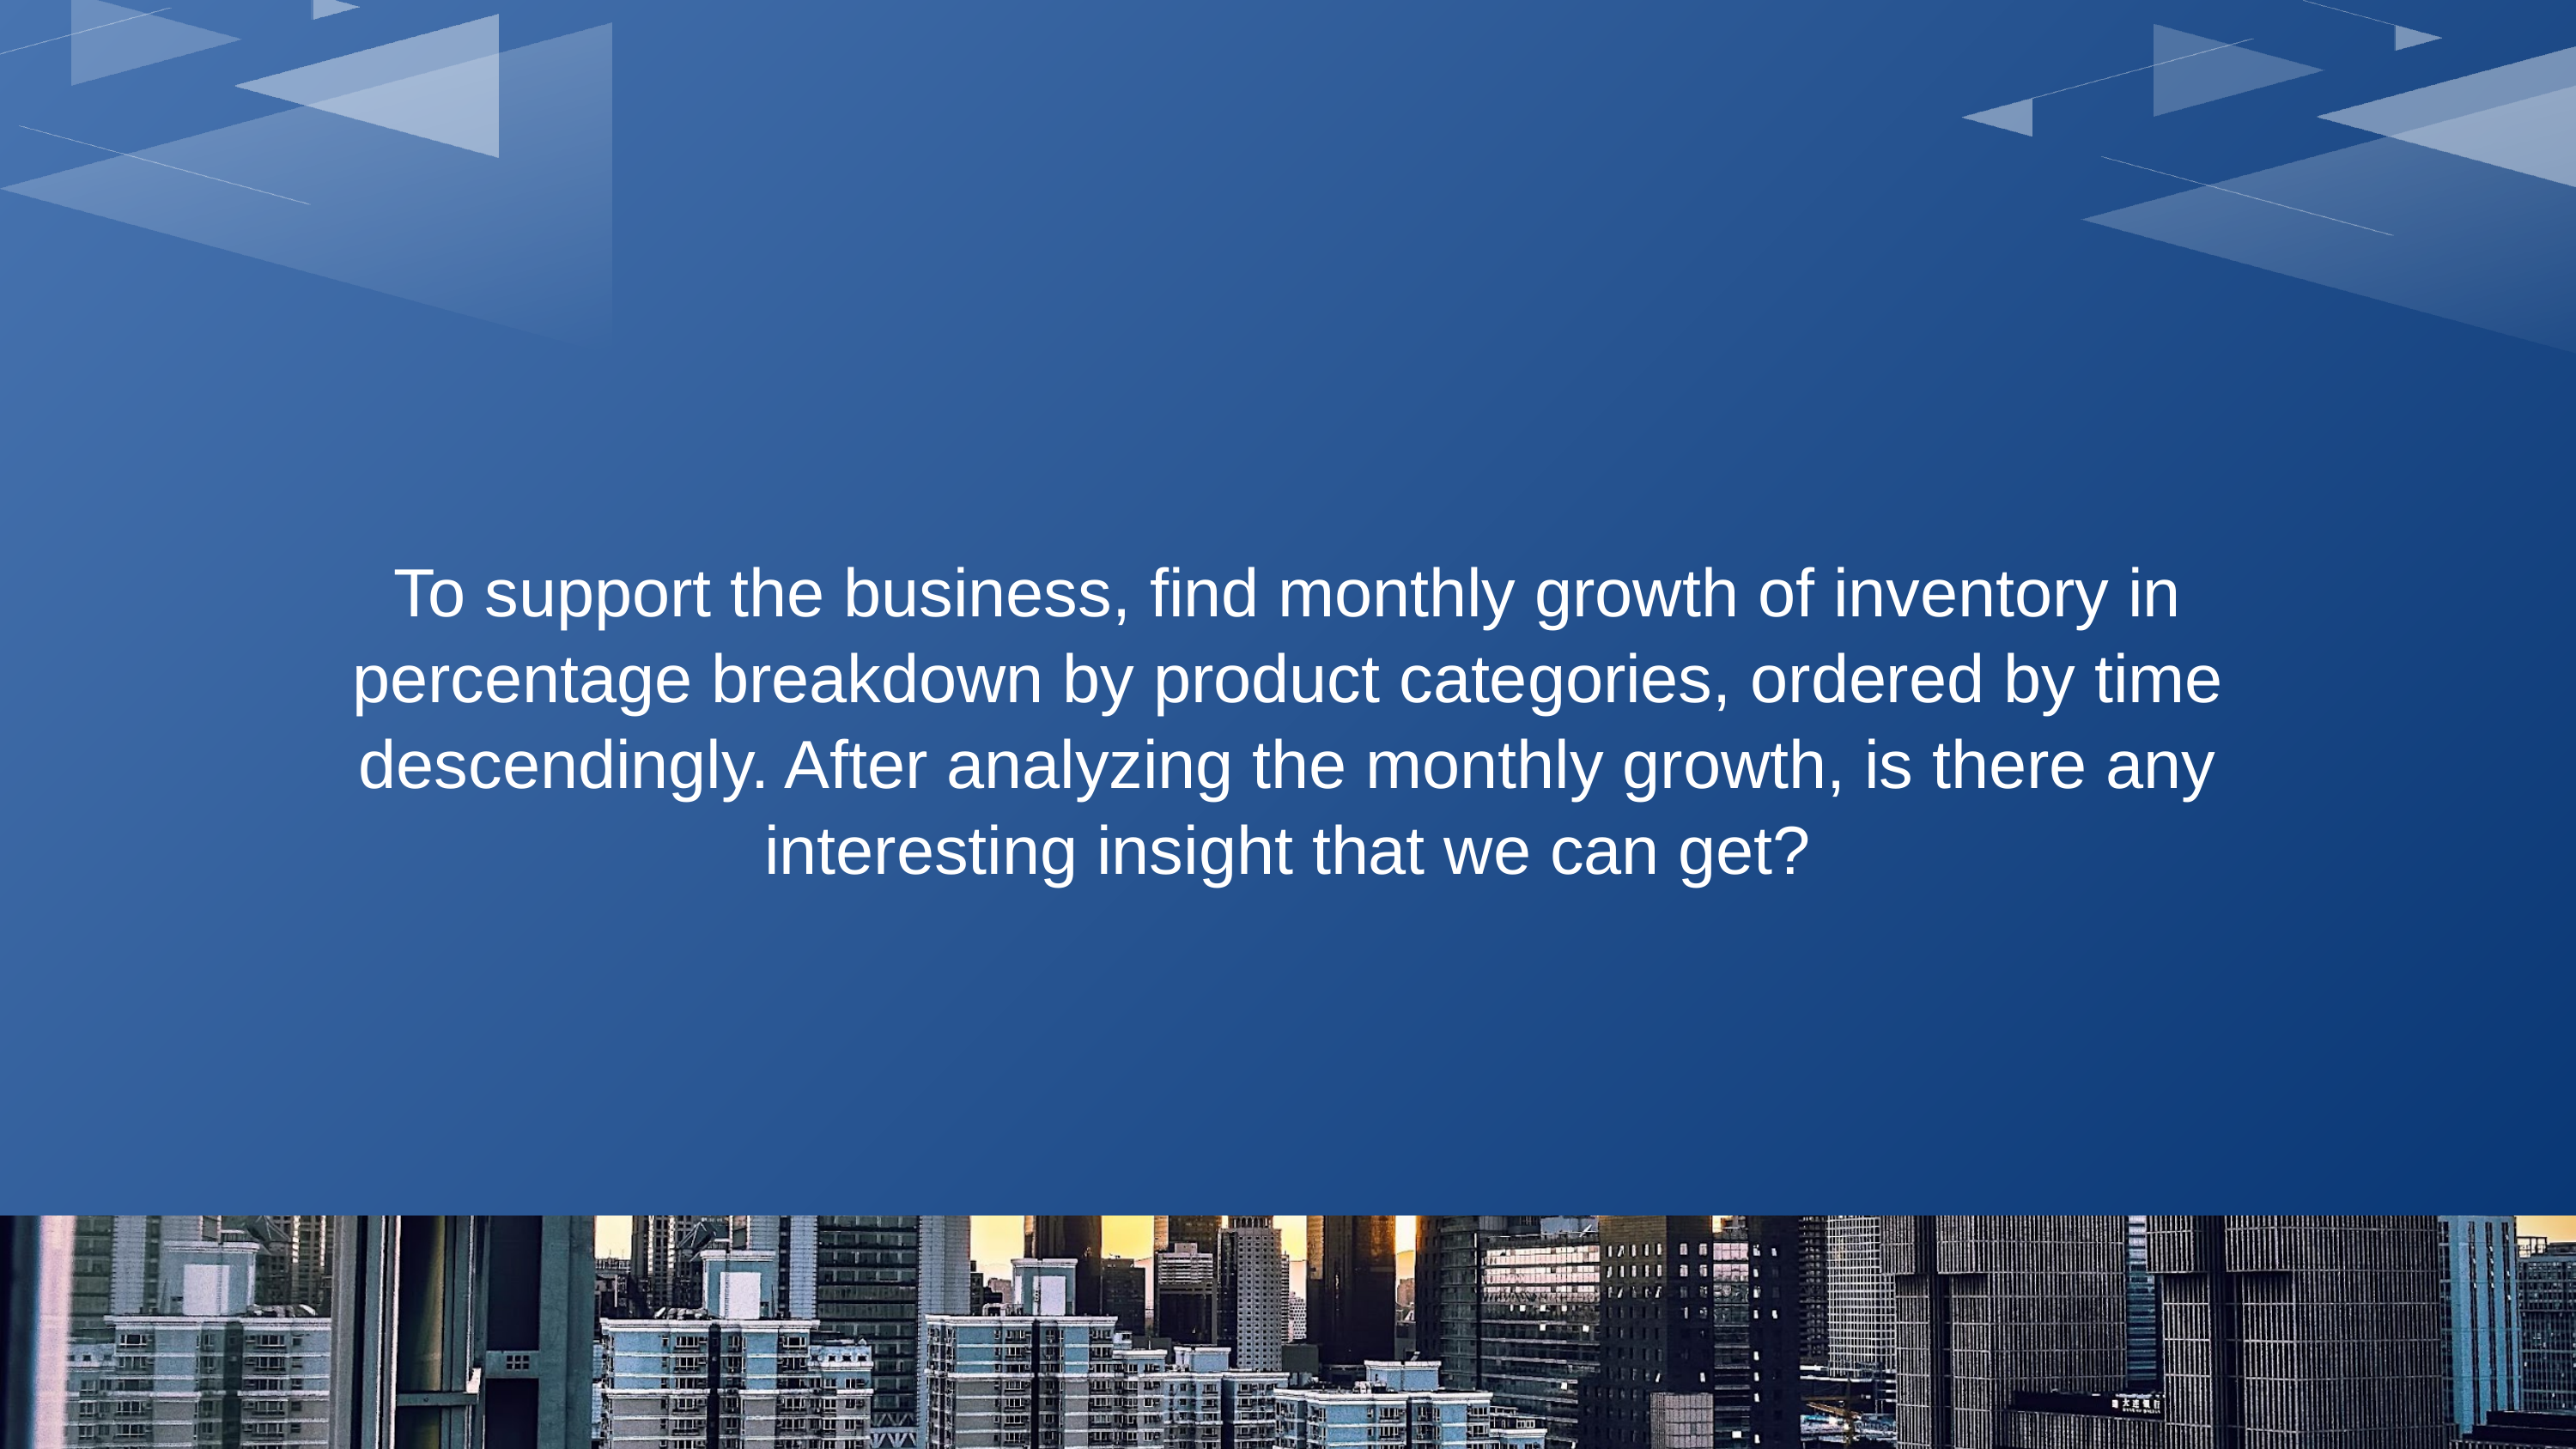

To support the business, find monthly growth of inventory in percentage breakdown by product categories, ordered by time descendingly. After analyzing the monthly growth, is there any interesting insight that we can get?